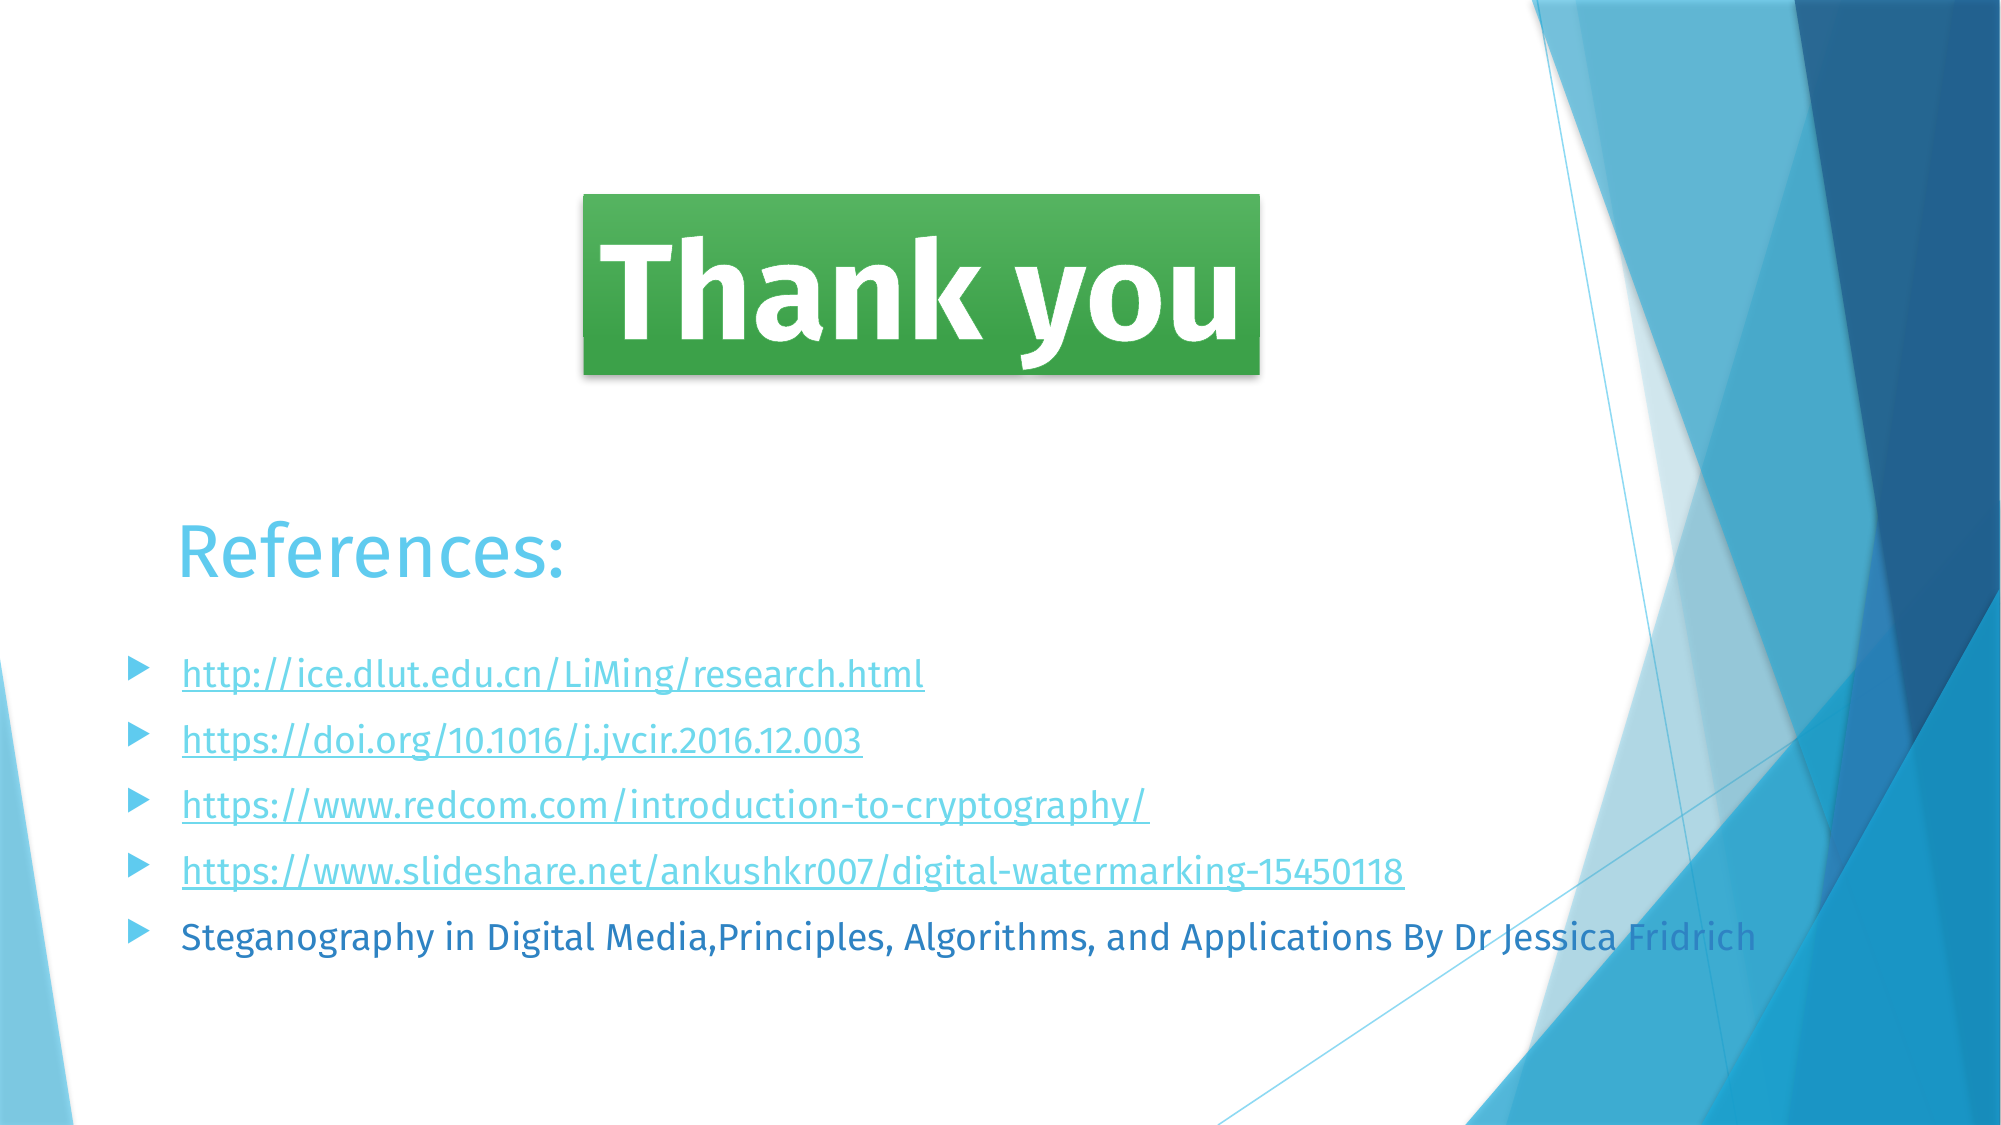

Thank you
# References:
http://ice.dlut.edu.cn/LiMing/research.html
https://doi.org/10.1016/j.jvcir.2016.12.003
https://www.redcom.com/introduction-to-cryptography/
https://www.slideshare.net/ankushkr007/digital-watermarking-15450118
Steganography in Digital Media,Principles, Algorithms, and Applications By Dr Jessica Fridrich